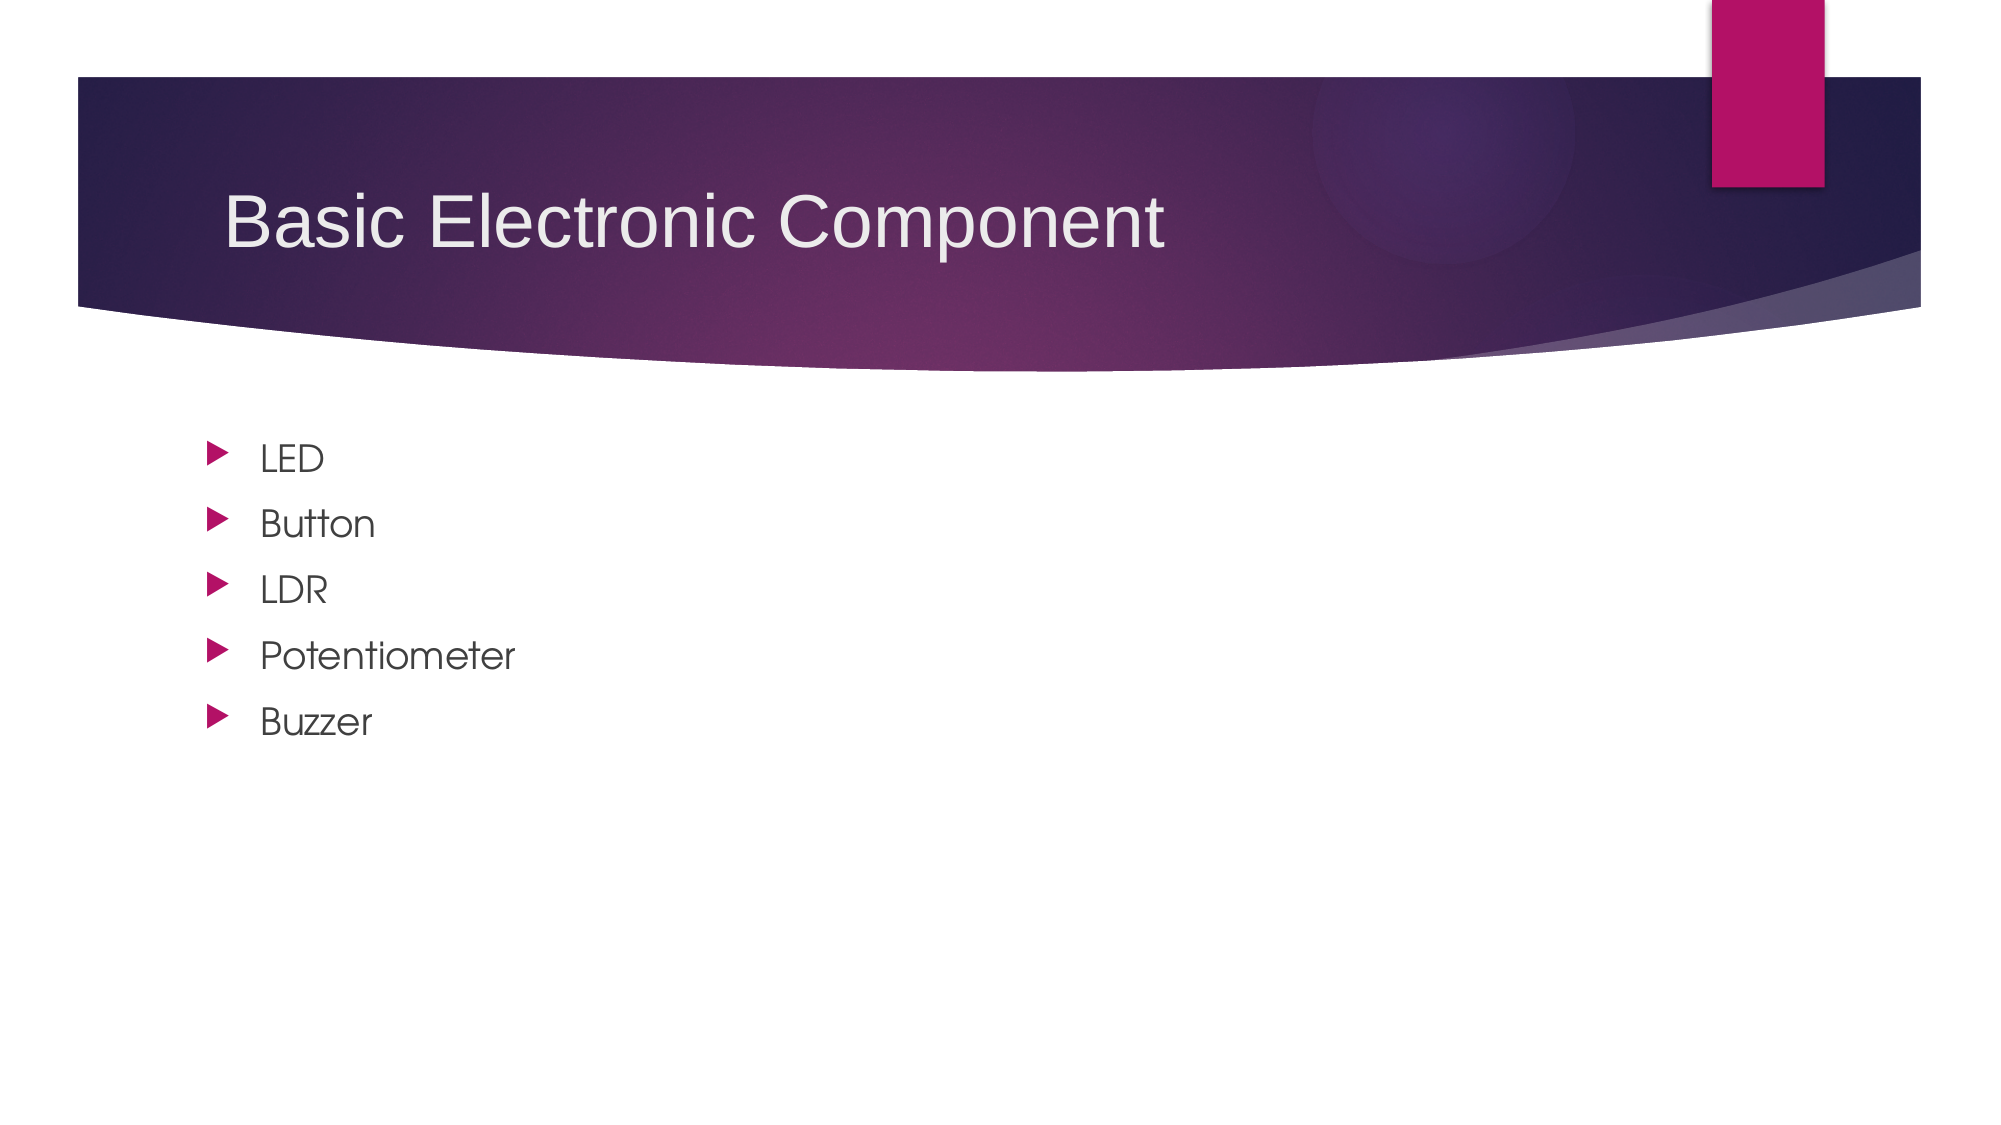

# Basic Electronic Component
LED
Button
LDR
Potentiometer
Buzzer